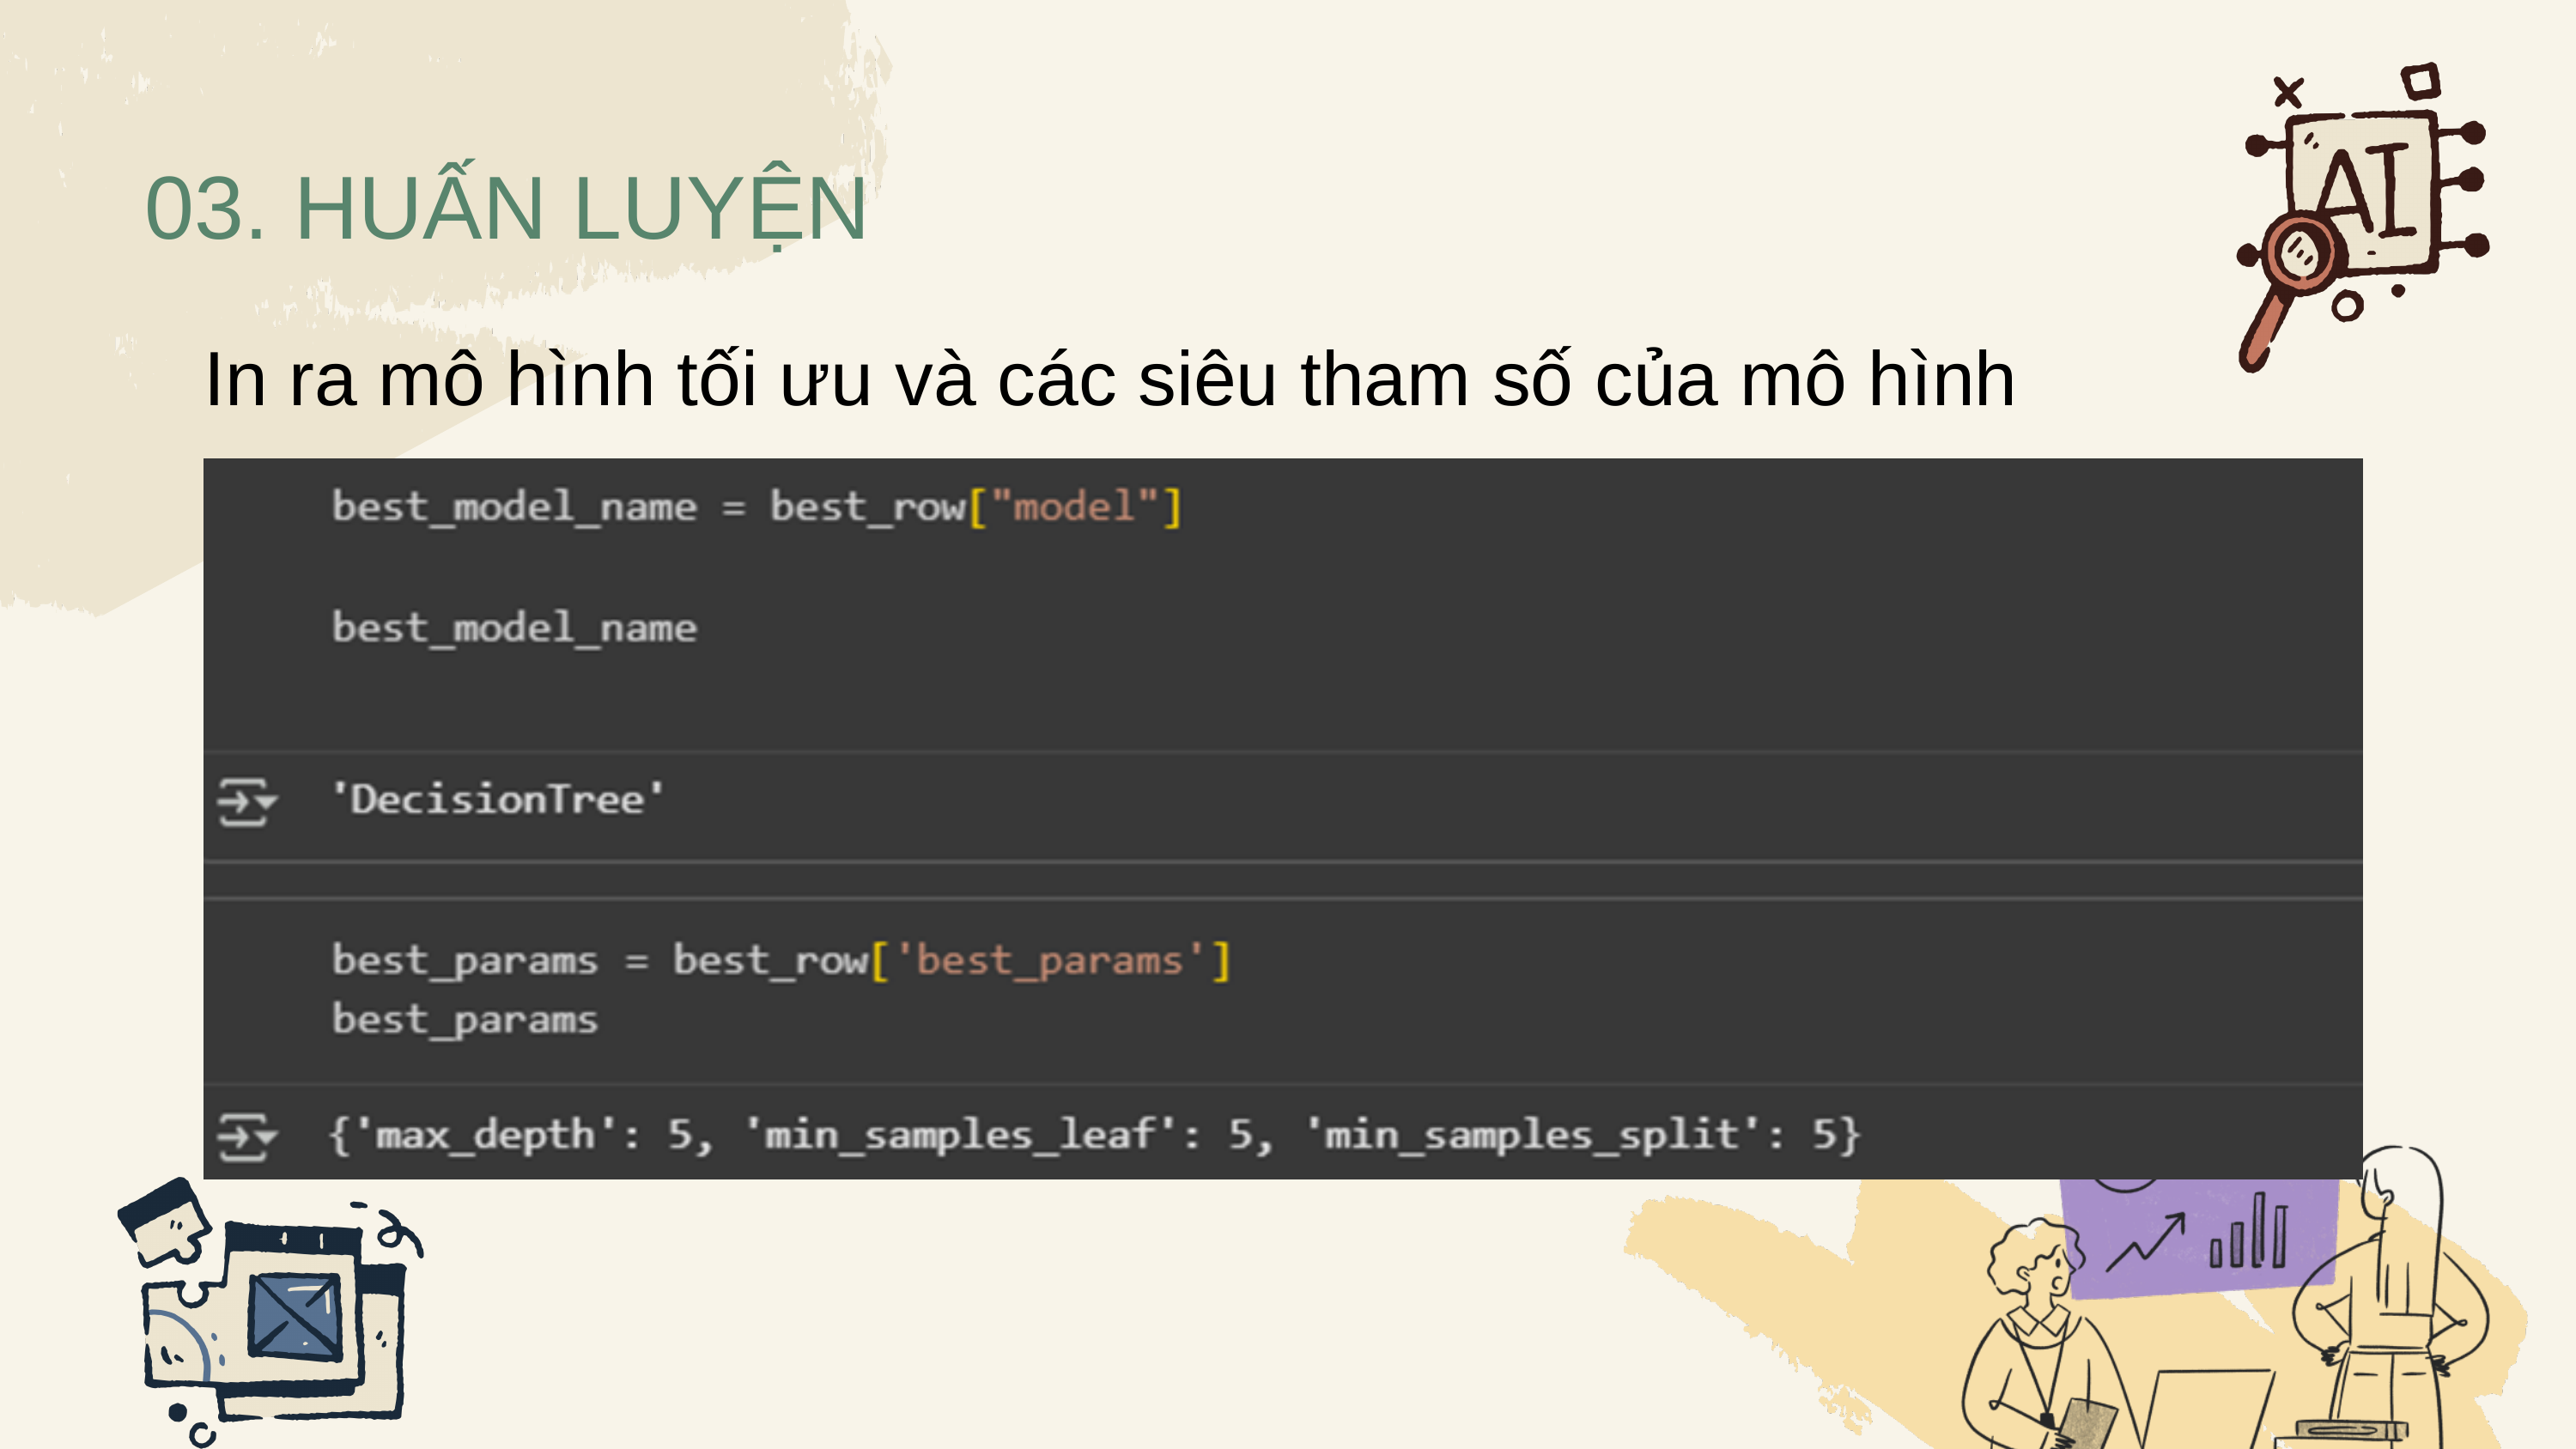

03. HUẤN LUYỆN
In ra mô hình tối ưu và các siêu tham số của mô hình